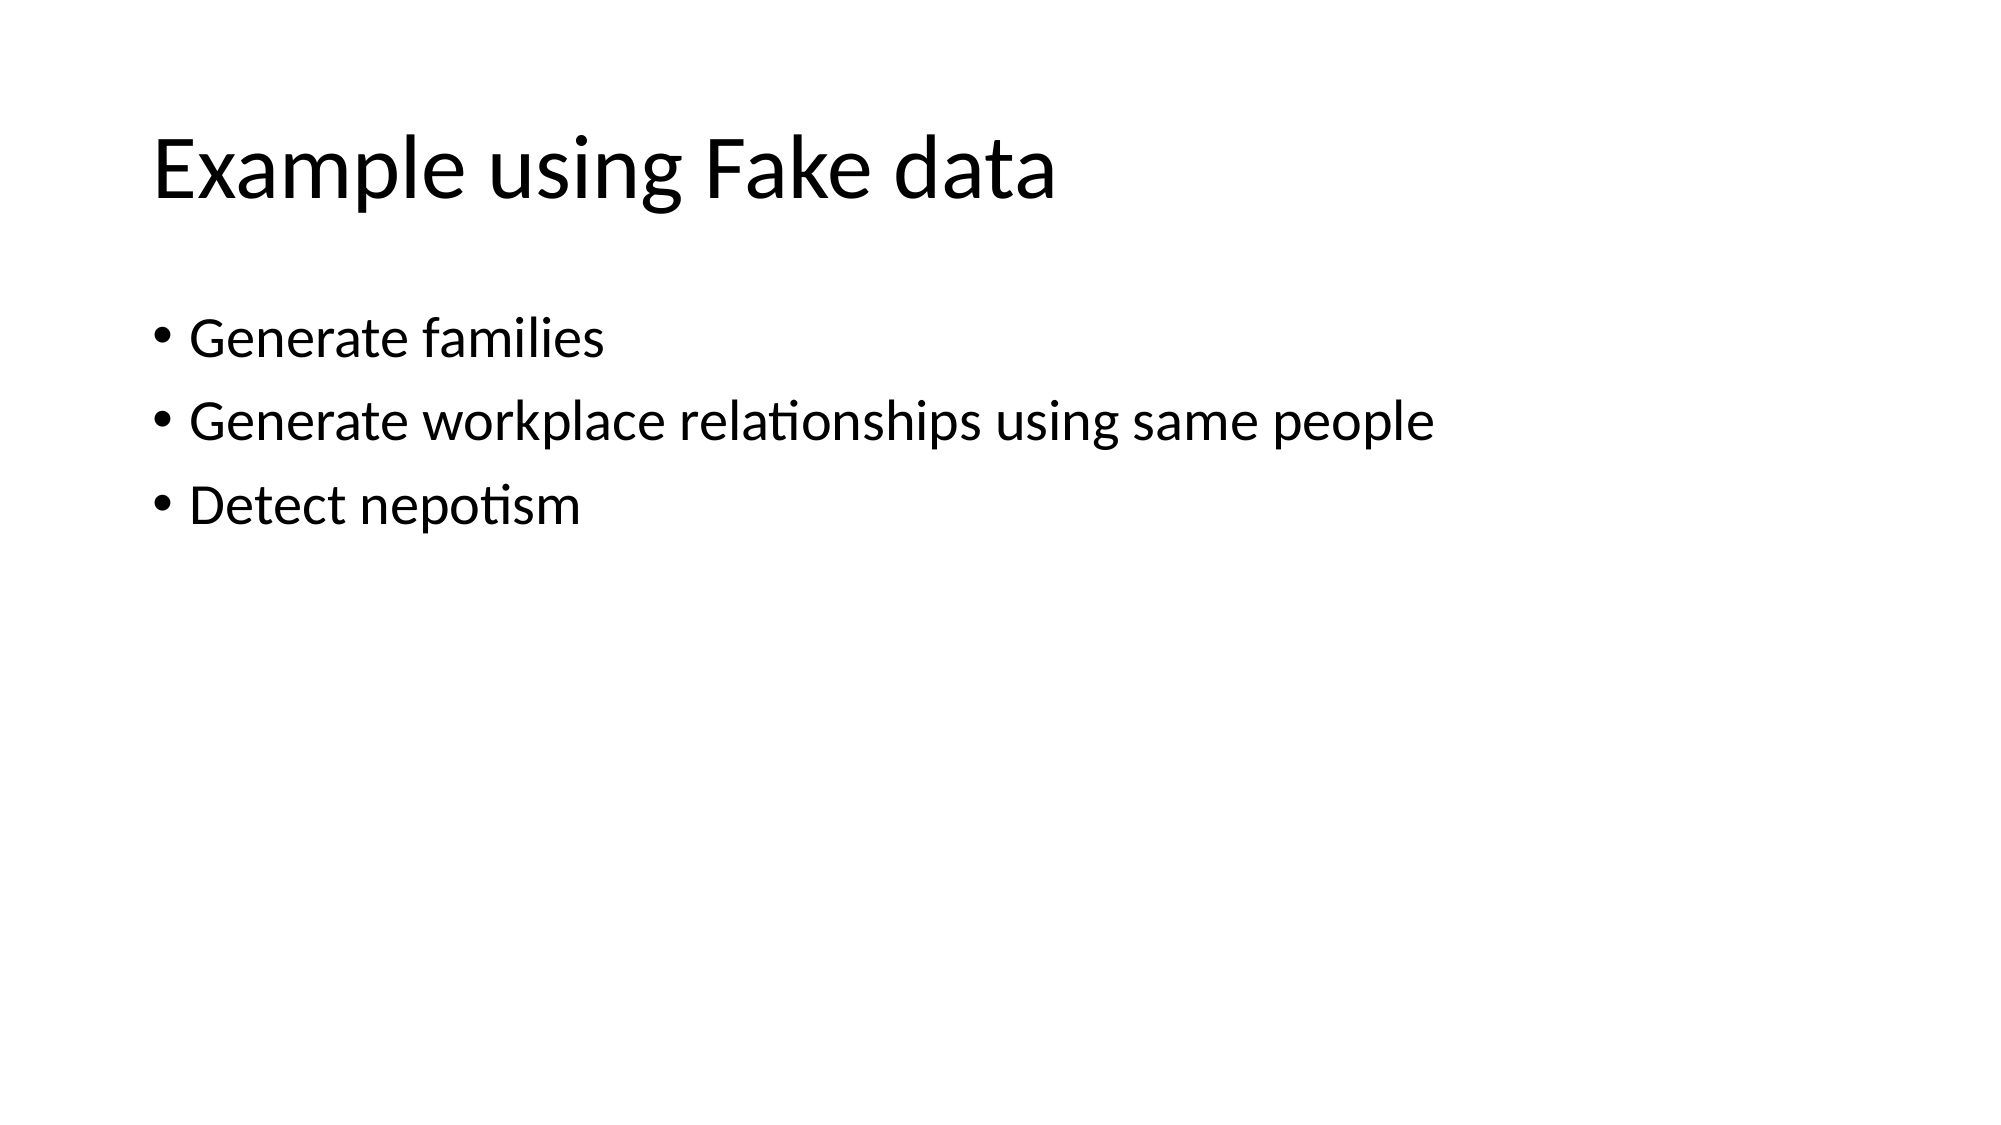

# Example using Fake data
Generate families
Generate workplace relationships using same people
Detect nepotism